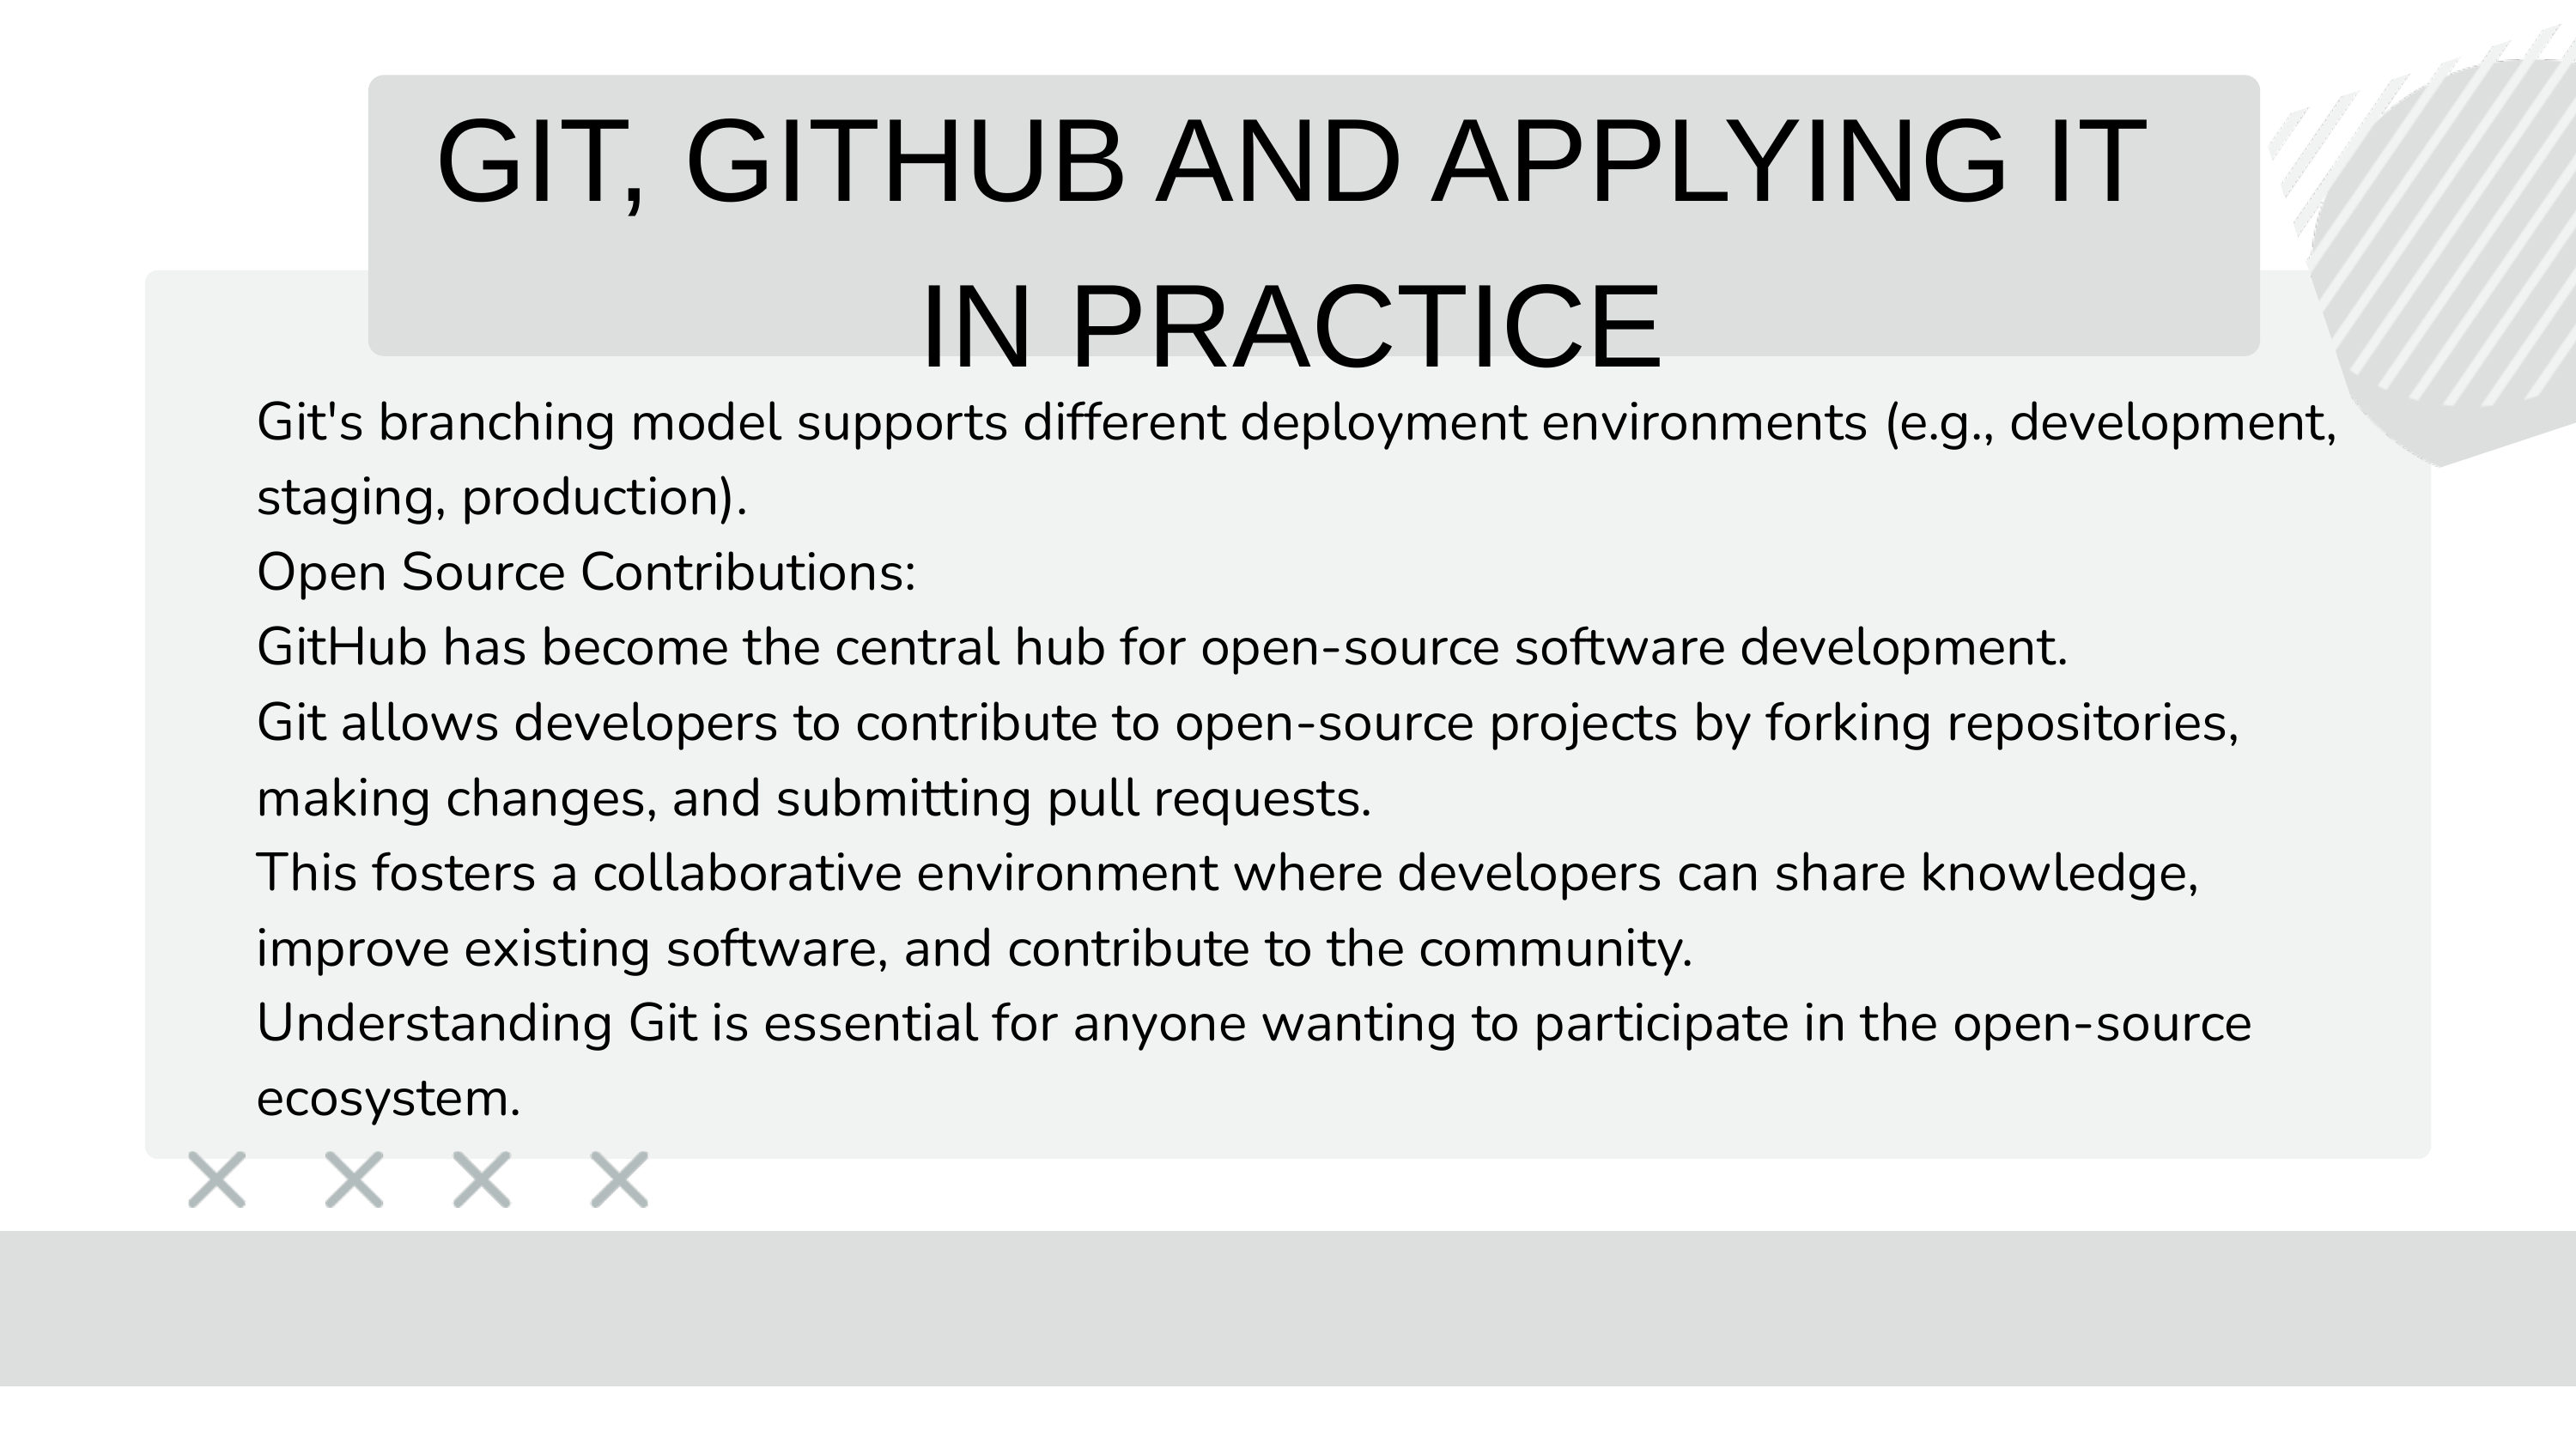

GIT, GITHUB AND APPLYING IT IN PRACTICE

Git's branching model supports different deployment environments (e.g., development, staging, production).
Open Source Contributions:
GitHub has become the central hub for open-source software development.
Git allows developers to contribute to open-source projects by forking repositories, making changes, and submitting pull requests.
This fosters a collaborative environment where developers can share knowledge, improve existing software, and contribute to the community.
Understanding Git is essential for anyone wanting to participate in the open-source ecosystem.